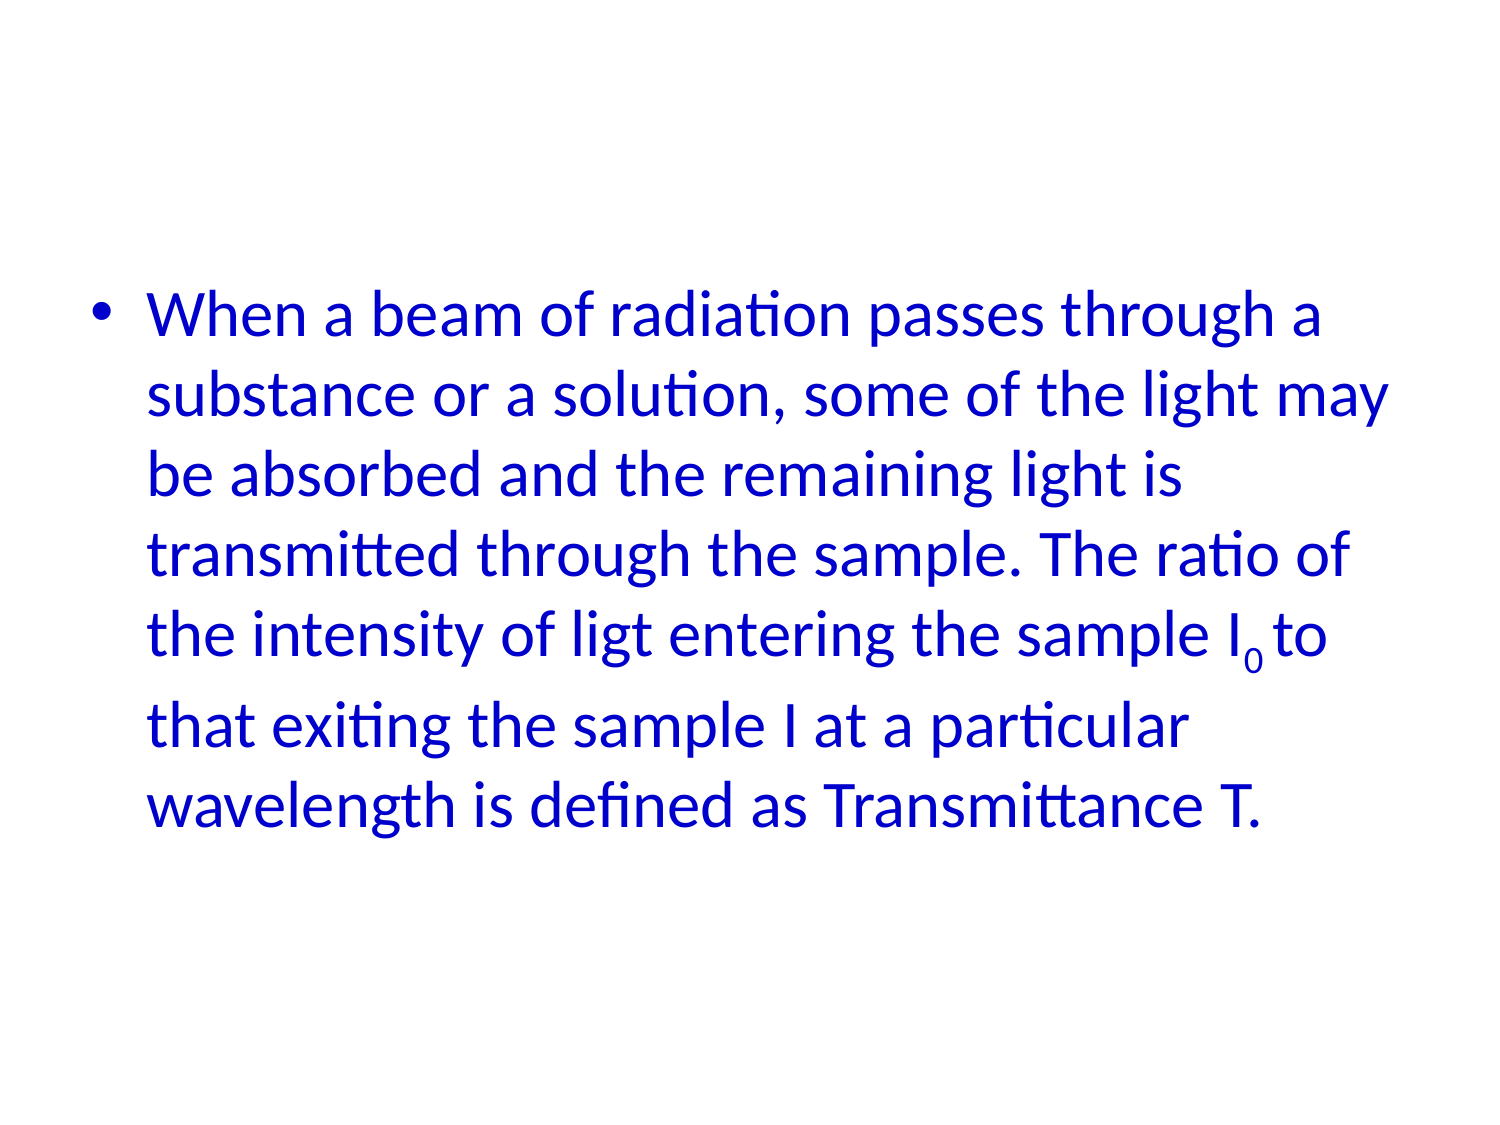

#
When a beam of radiation passes through a substance or a solution, some of the light may be absorbed and the remaining light is transmitted through the sample. The ratio of the intensity of ligt entering the sample I0 to that exiting the sample I at a particular wavelength is defined as Transmittance T.